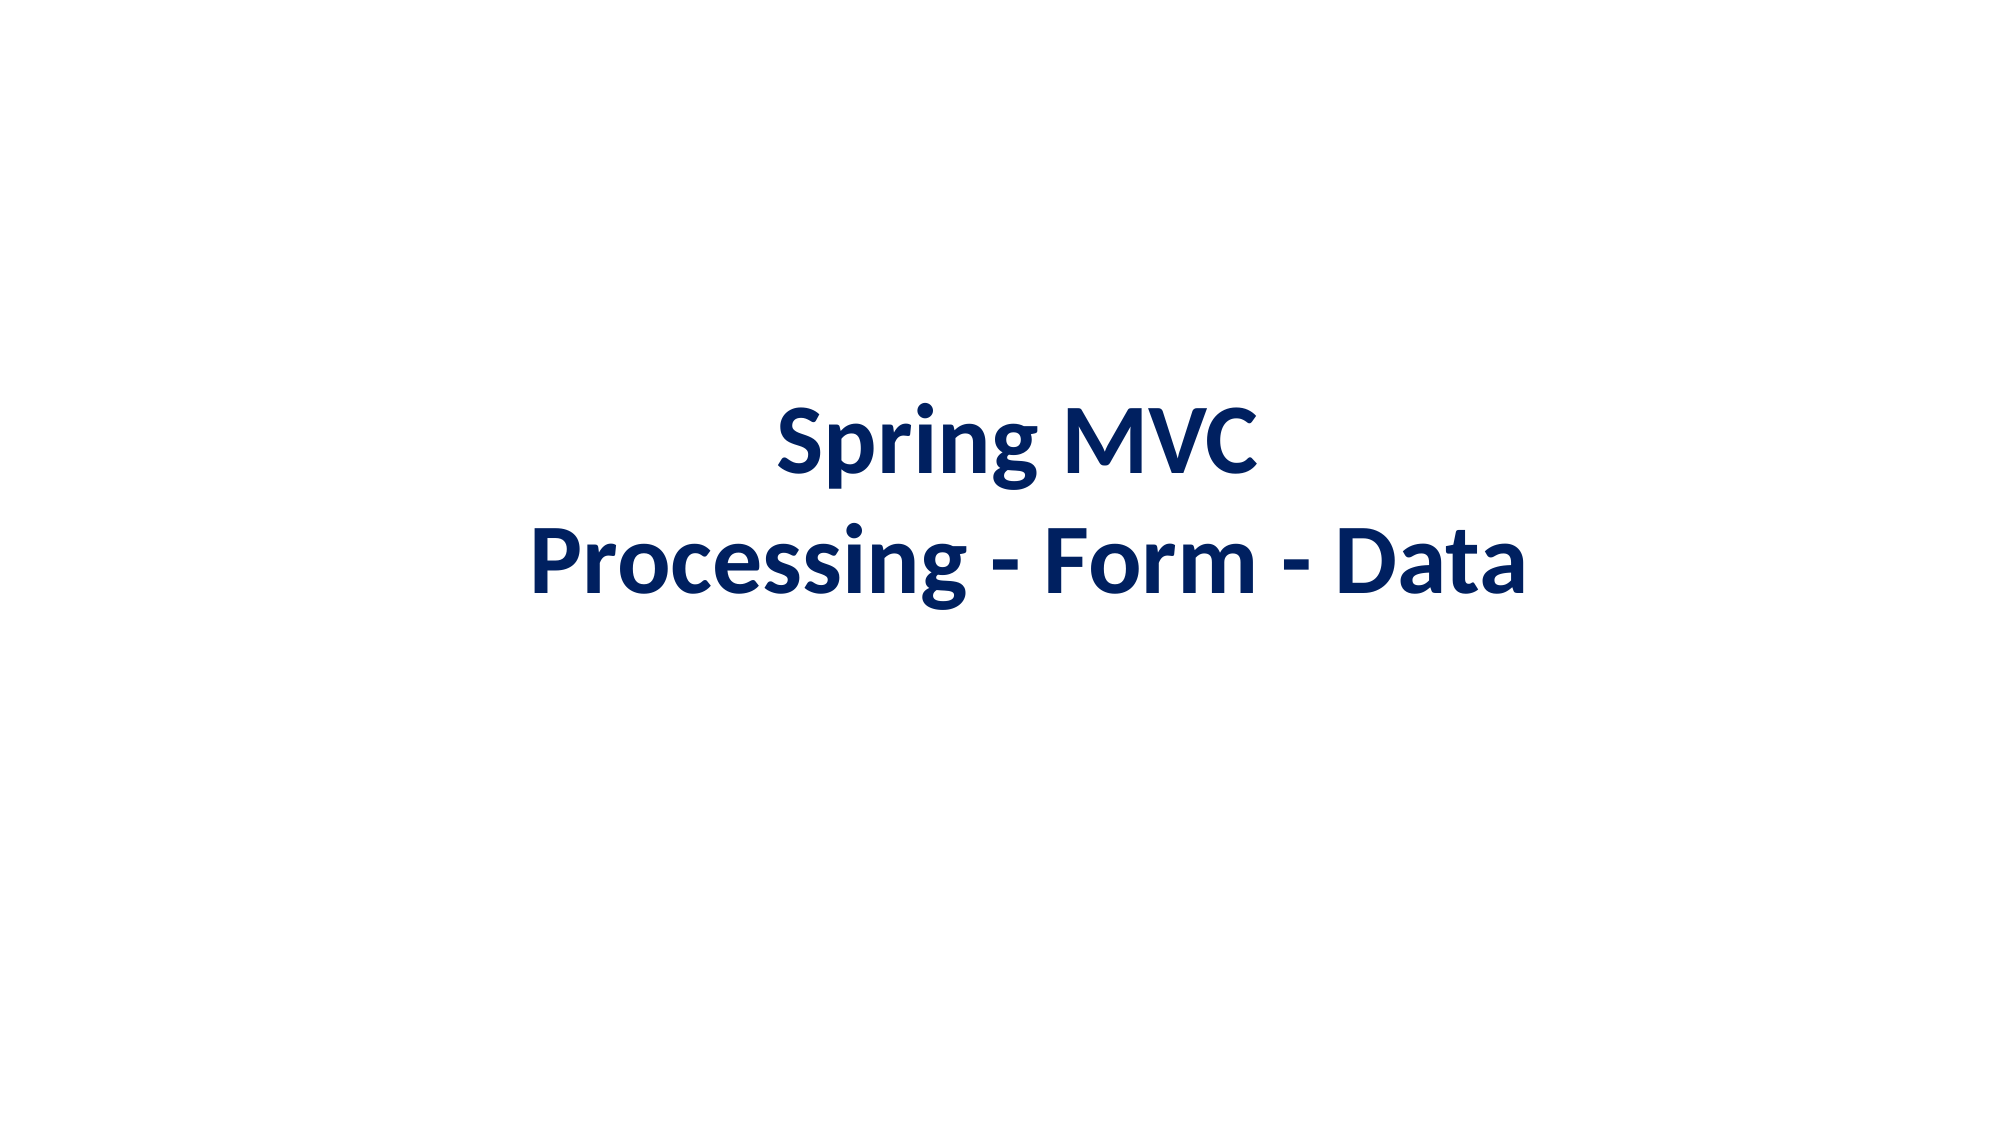

Spring MVC
Processing - Form - Data